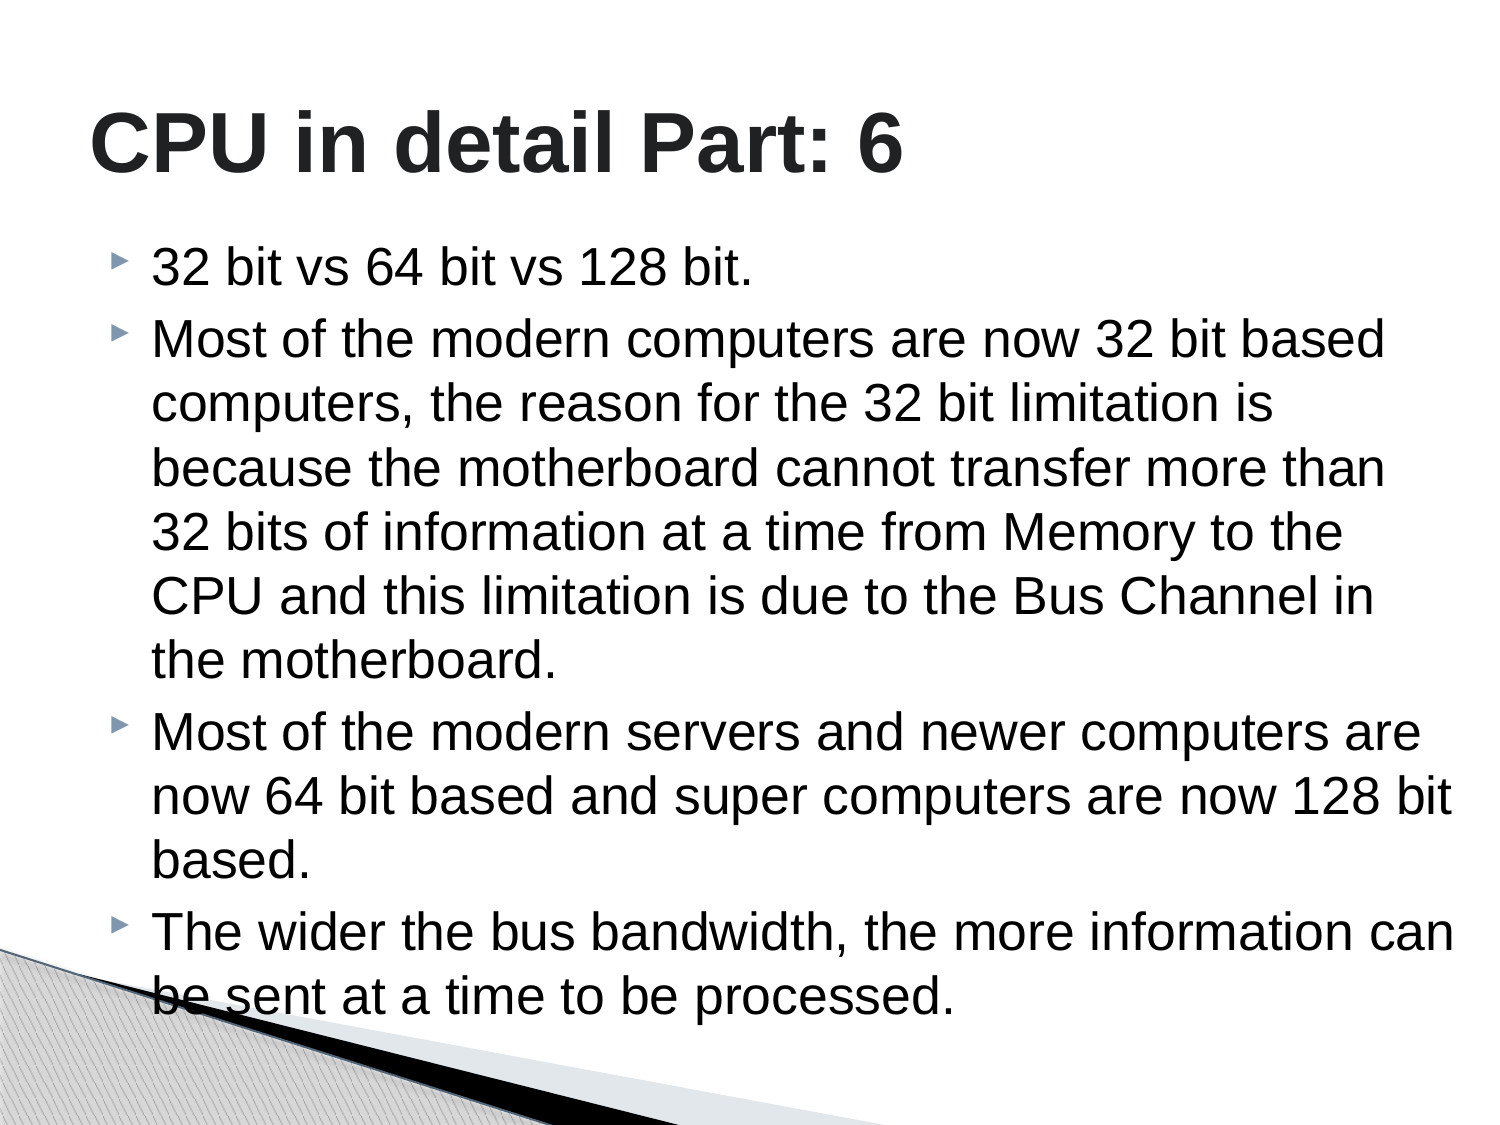

# CPU in detail Part: 6
32 bit vs 64 bit vs 128 bit.
Most of the modern computers are now 32 bit based computers, the reason for the 32 bit limitation is because the motherboard cannot transfer more than 32 bits of information at a time from Memory to the CPU and this limitation is due to the Bus Channel in the motherboard.
Most of the modern servers and newer computers are now 64 bit based and super computers are now 128 bit based.
The wider the bus bandwidth, the more information can be sent at a time to be processed.